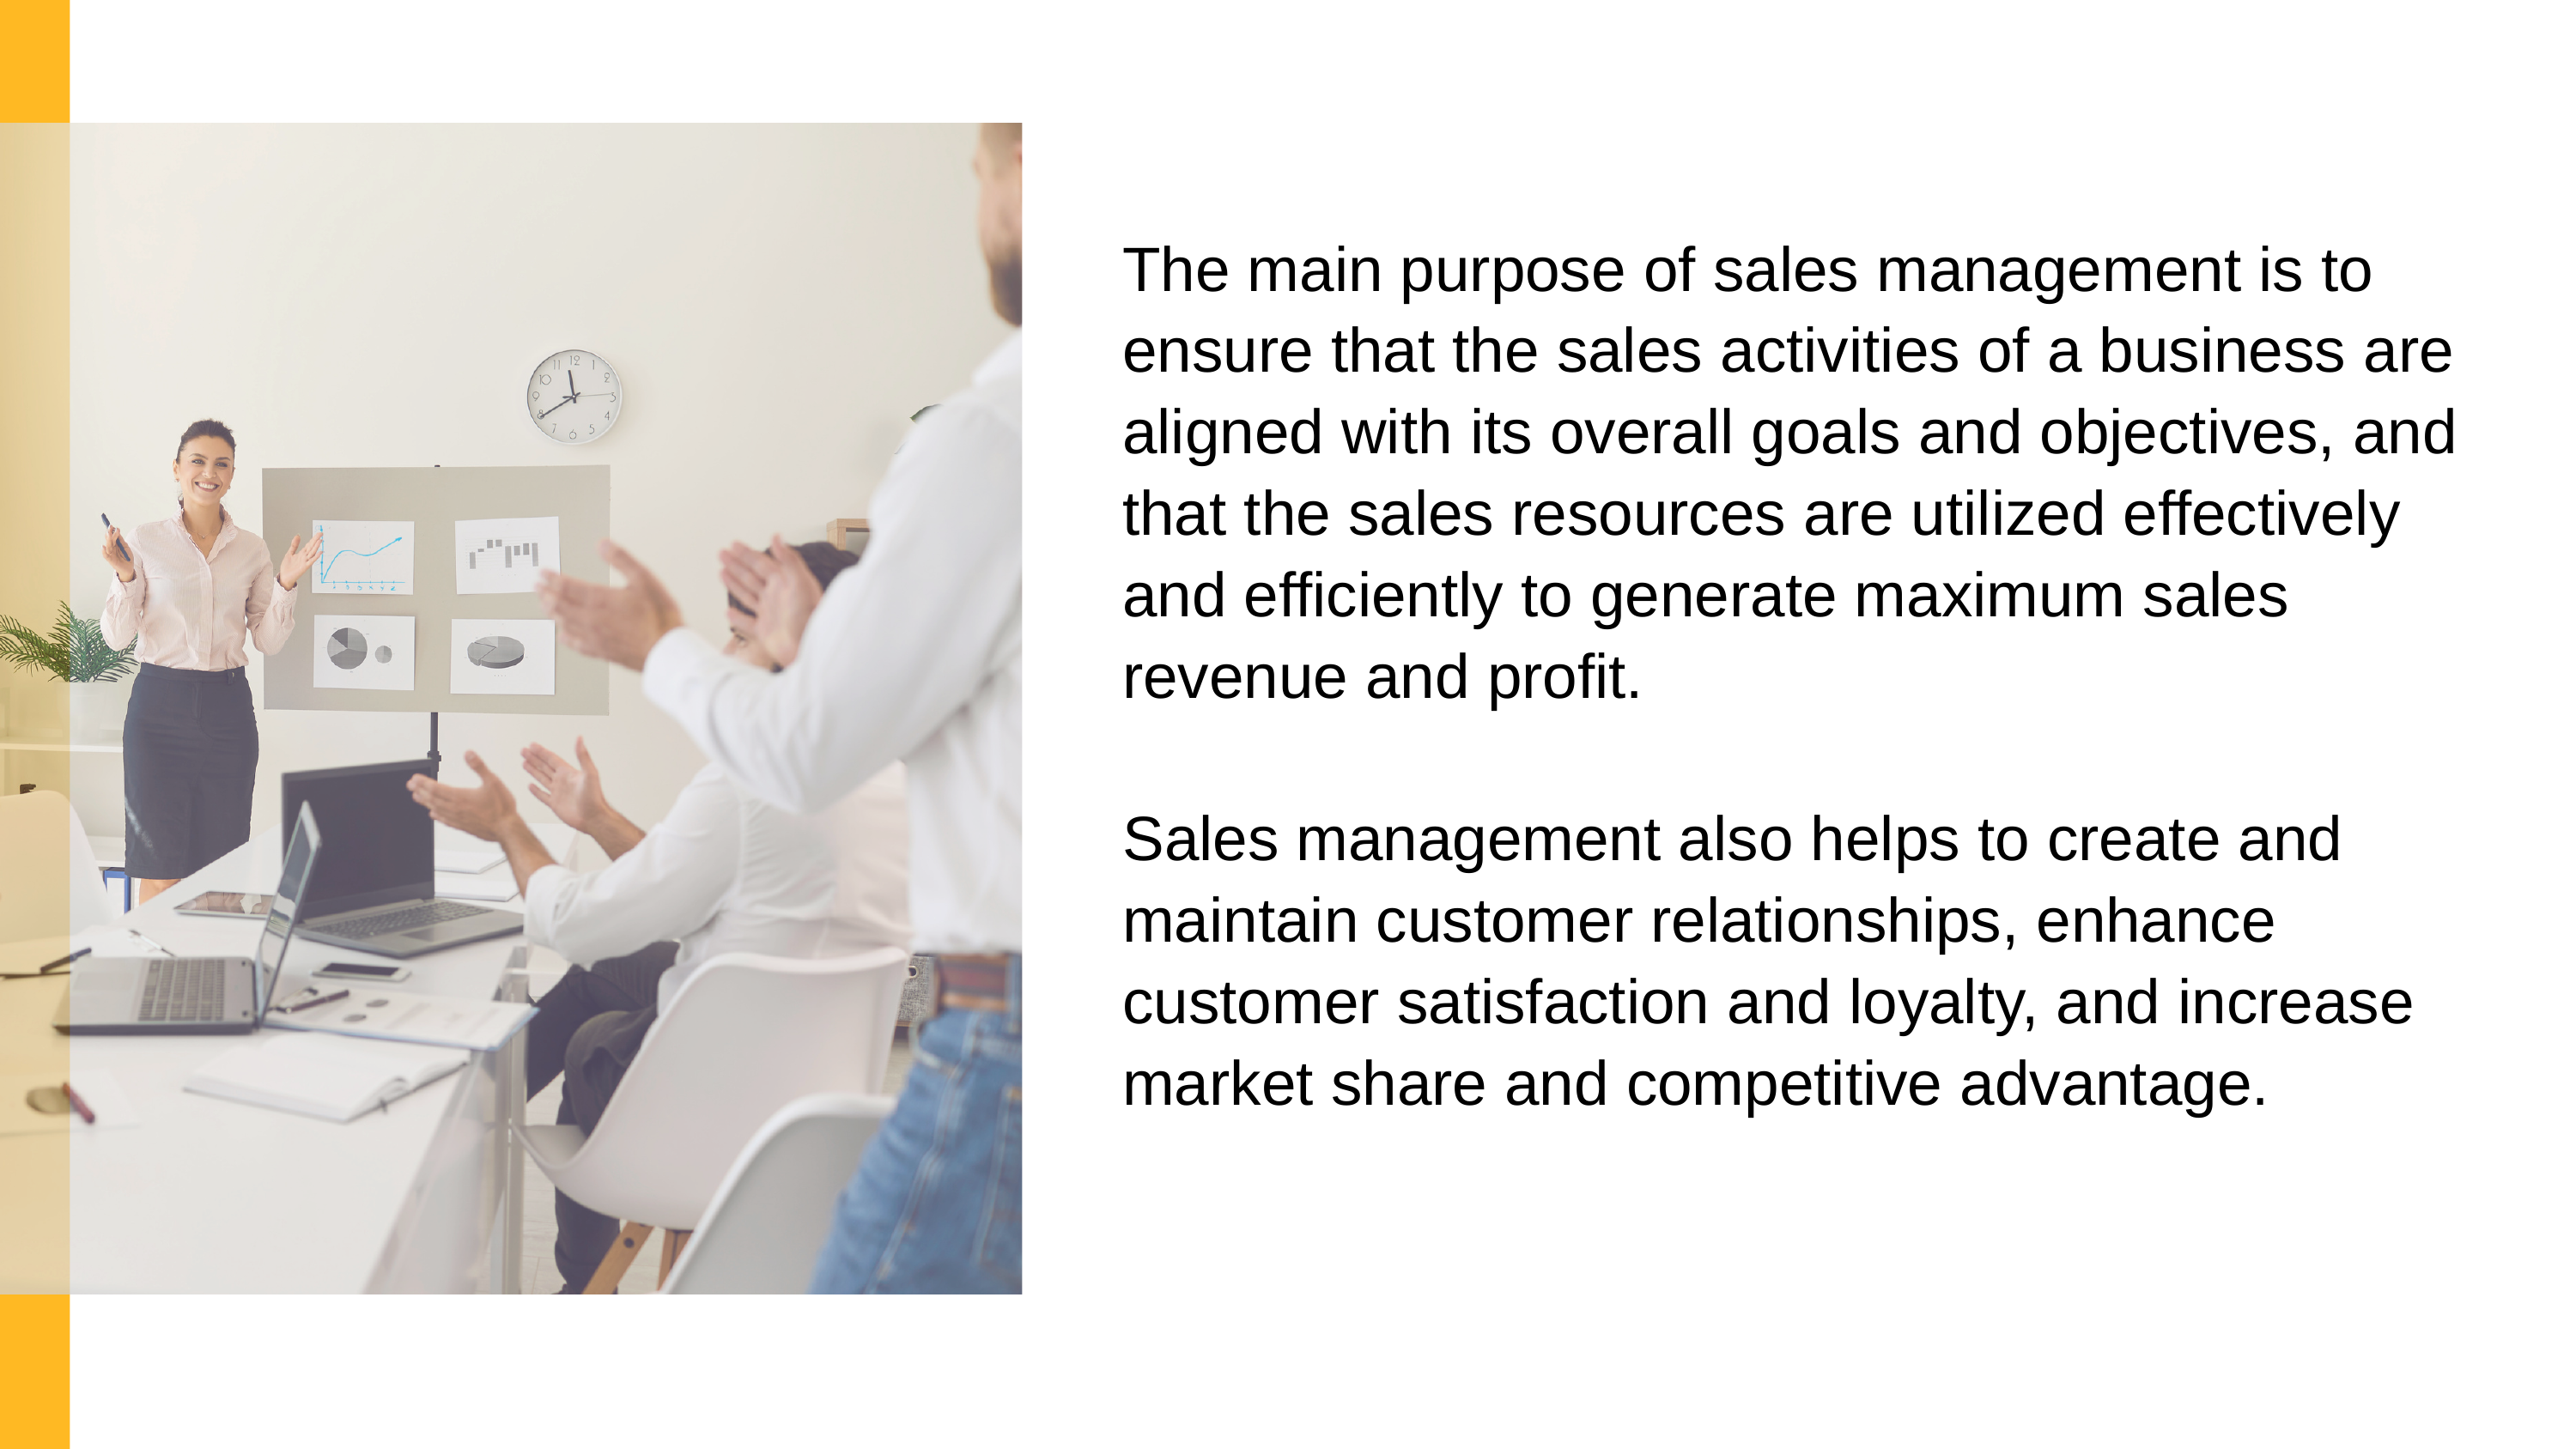

The main purpose of sales management is to ensure that the sales activities of a business are aligned with its overall goals and objectives, and that the sales resources are utilized effectively and efficiently to generate maximum sales revenue and profit.

Sales management also helps to create and maintain customer relationships, enhance customer satisfaction and loyalty, and increase market share and competitive advantage.